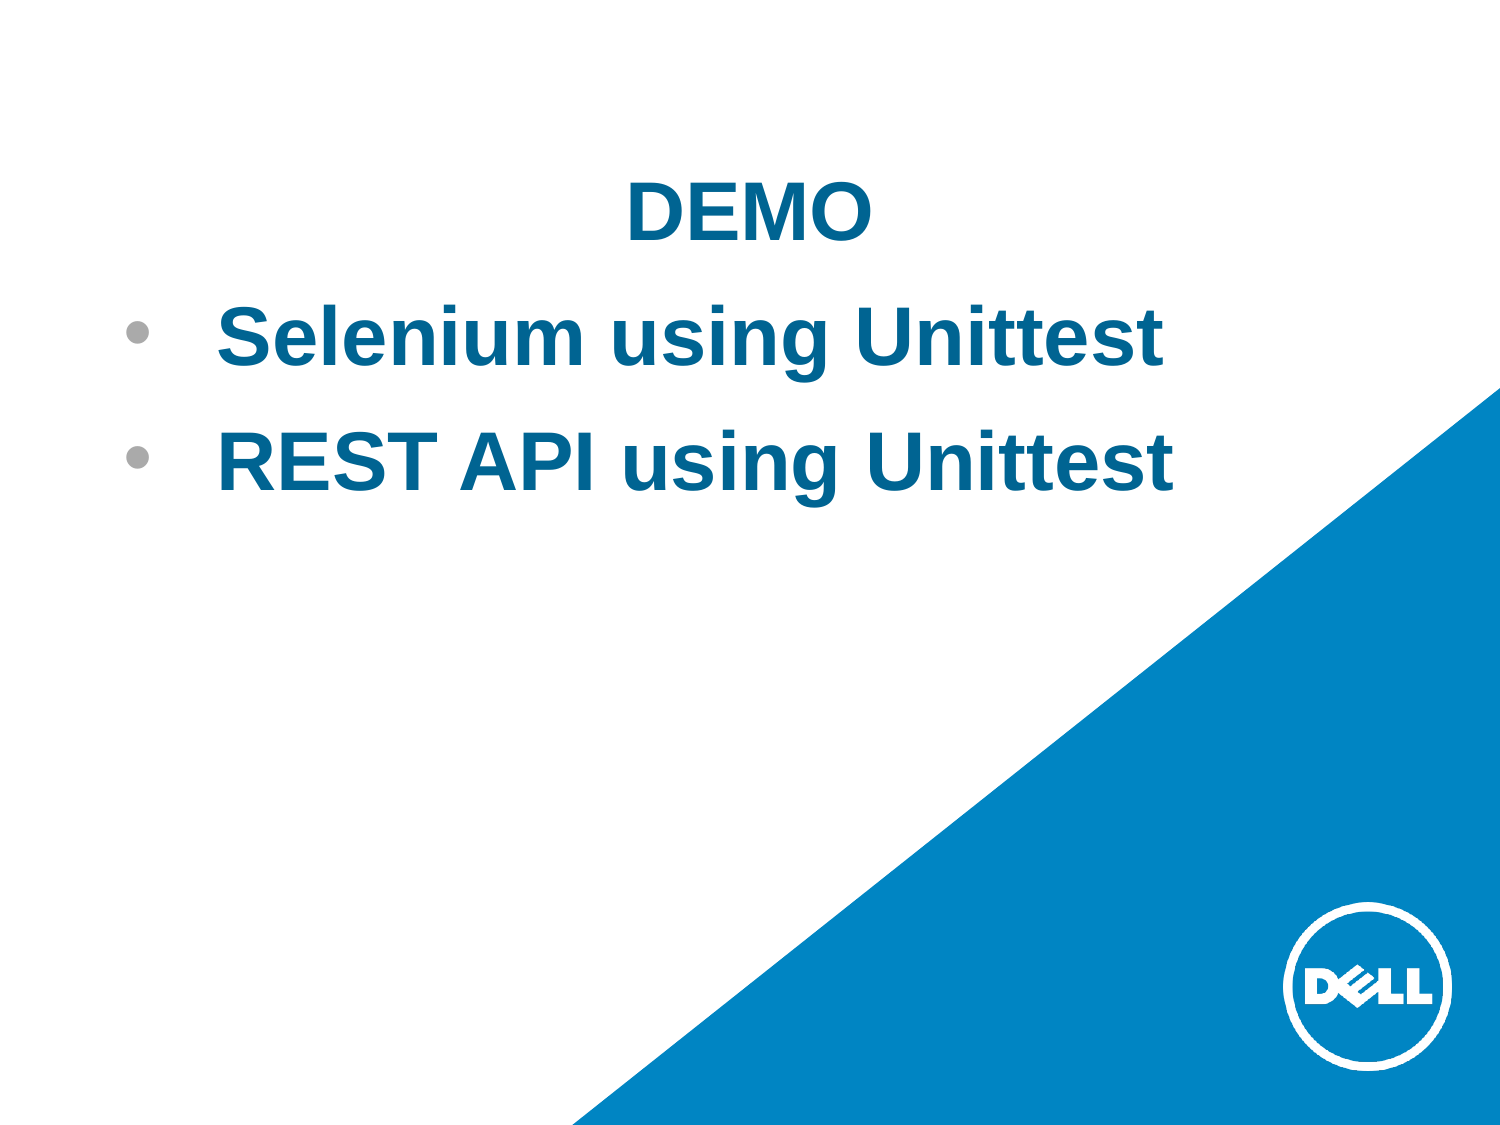

#

DEMO
Selenium using Unittest
REST API using Unittest